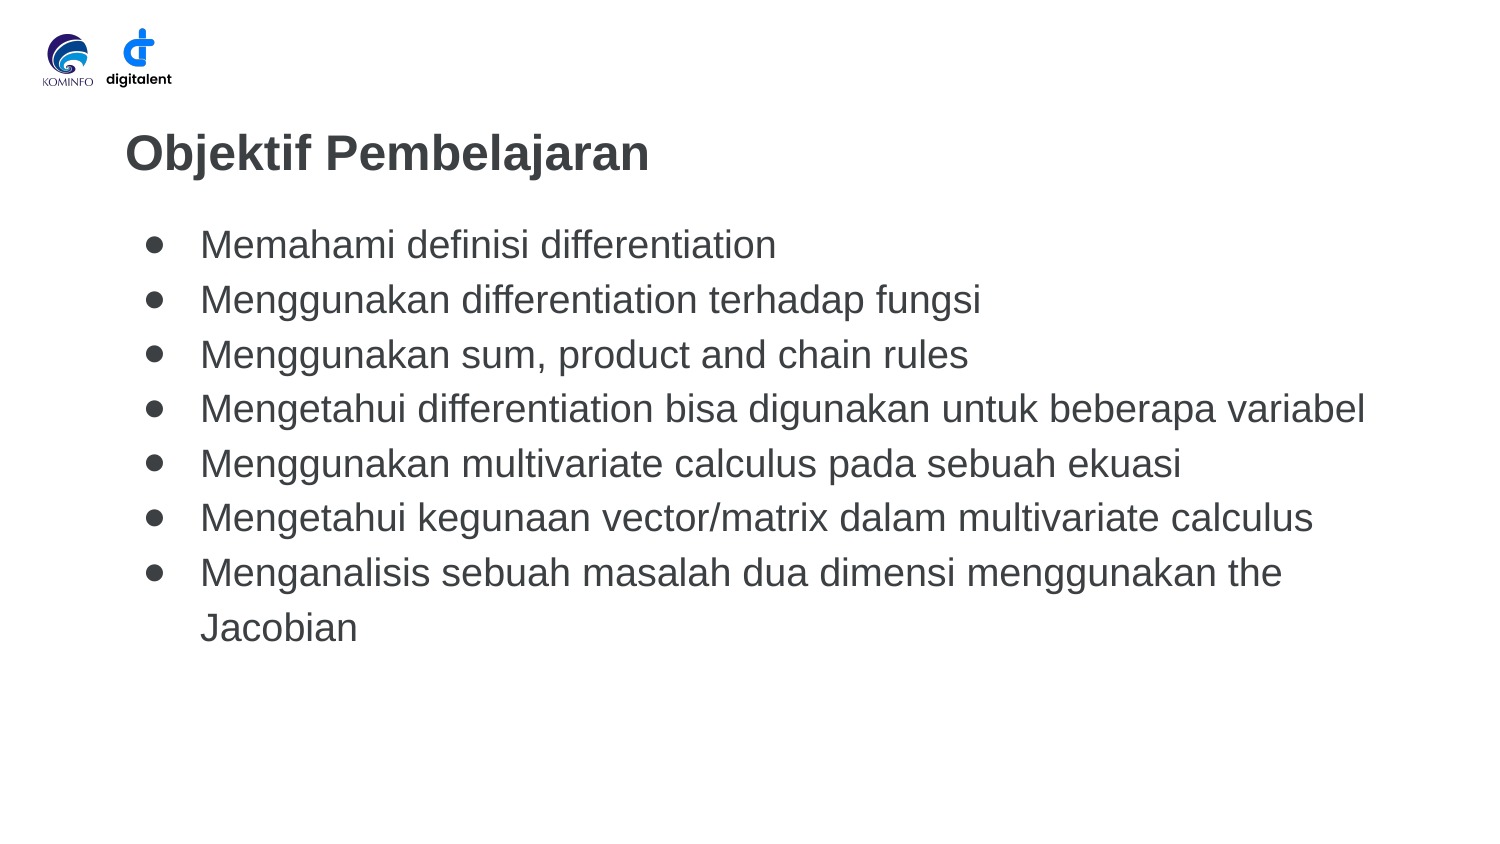

# Objektif Pembelajaran
Memahami definisi differentiation
Menggunakan differentiation terhadap fungsi
Menggunakan sum, product and chain rules
Mengetahui differentiation bisa digunakan untuk beberapa variabel
Menggunakan multivariate calculus pada sebuah ekuasi
Mengetahui kegunaan vector/matrix dalam multivariate calculus
Menganalisis sebuah masalah dua dimensi menggunakan the Jacobian